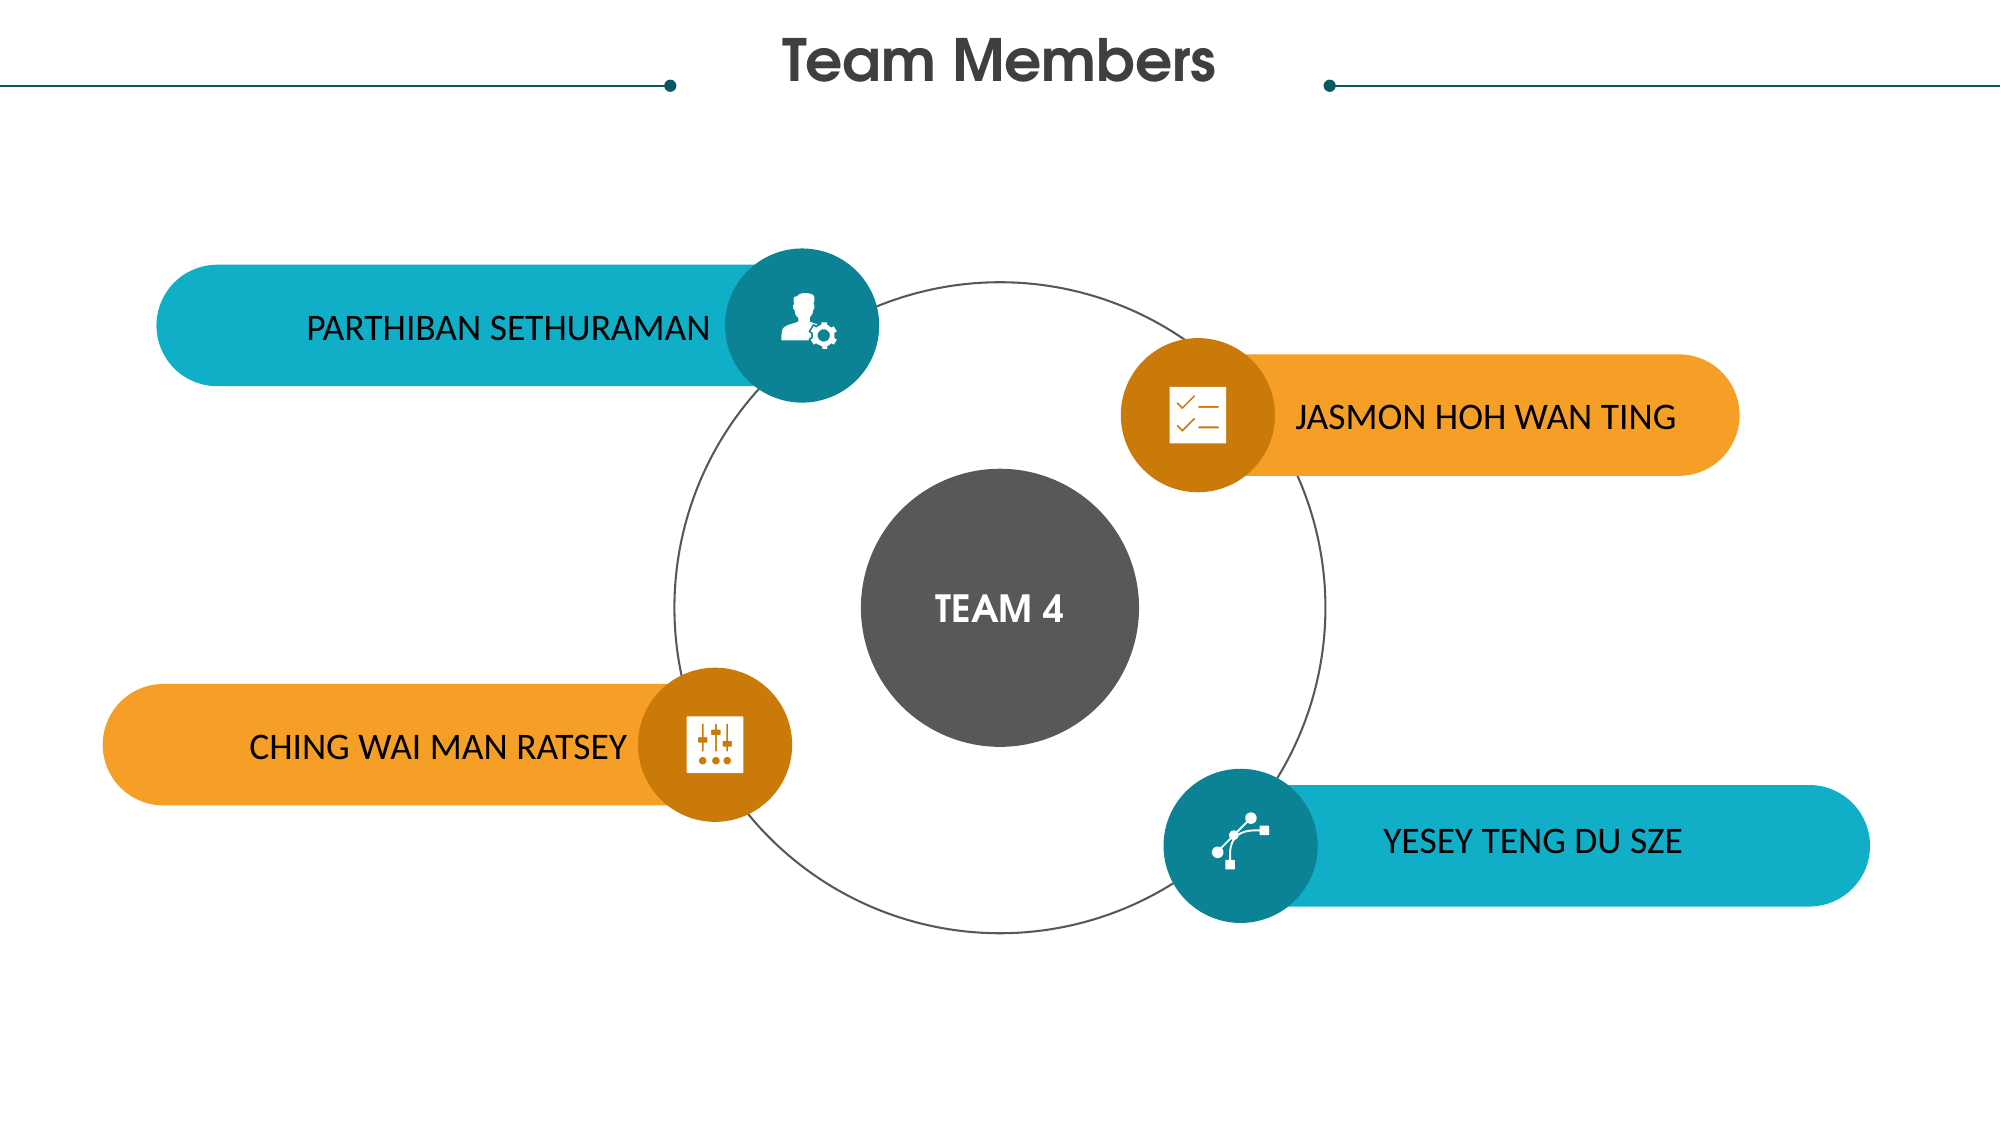

Team Members

PARTHIBAN SETHURAMAN

           JASMON HOH WAN TING

TEAM 4

CHING WAI MAN RATSEY

YESEY TENG DU SZE